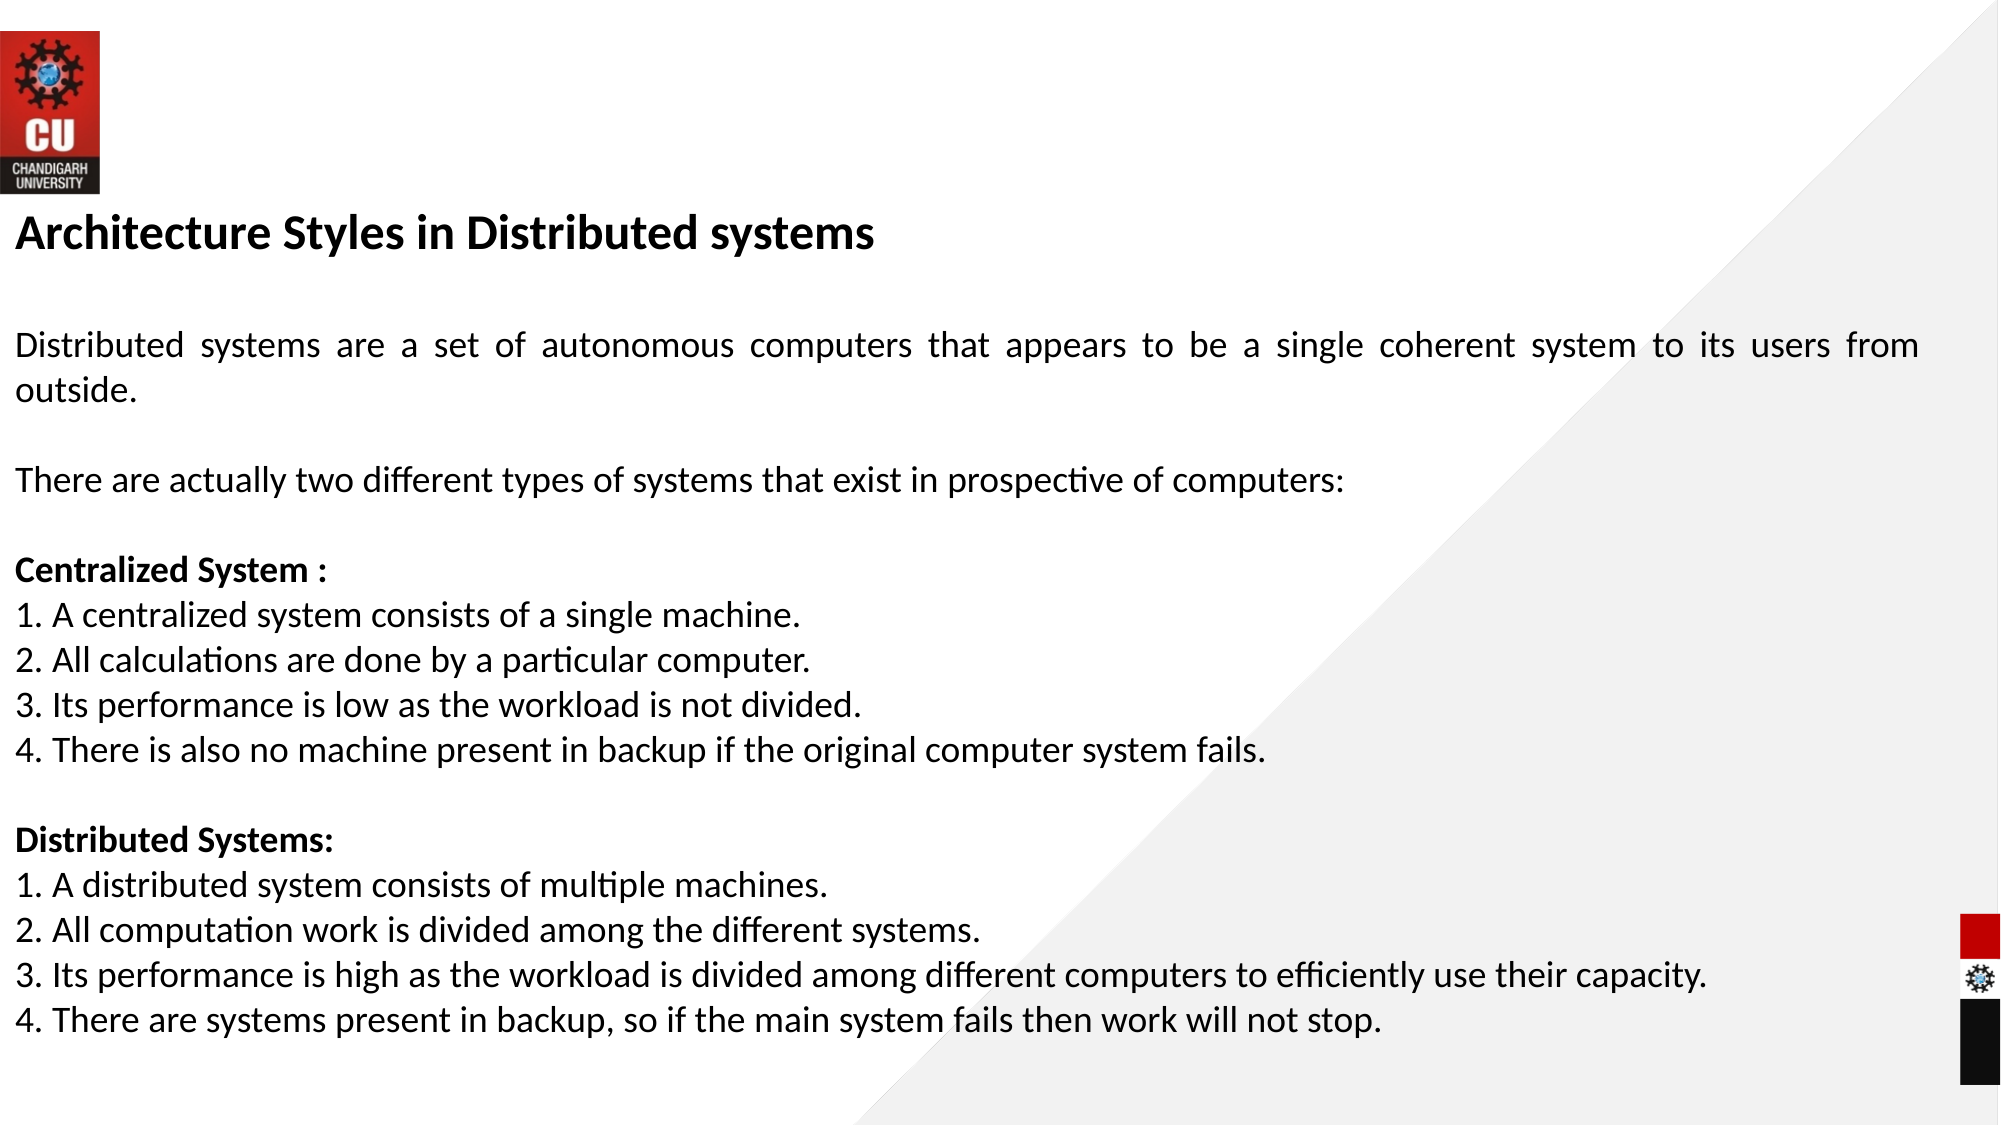

Architecture Styles in Distributed systems

Distributed systems are a set of autonomous computers that appears to be a single coherent system to its users from outside.

There are actually two different types of systems that exist in prospective of computers:

Centralized System :
1. A centralized system consists of a single machine.
2. All calculations are done by a particular computer.
3. Its performance is low as the workload is not divided.
4. There is also no machine present in backup if the original computer system fails.

Distributed Systems:
1. A distributed system consists of multiple machines.
2. All computation work is divided among the different systems.
3. Its performance is high as the workload is divided among different computers to efficiently use their capacity.
4. There are systems present in backup, so if the main system fails then work will not stop.
44